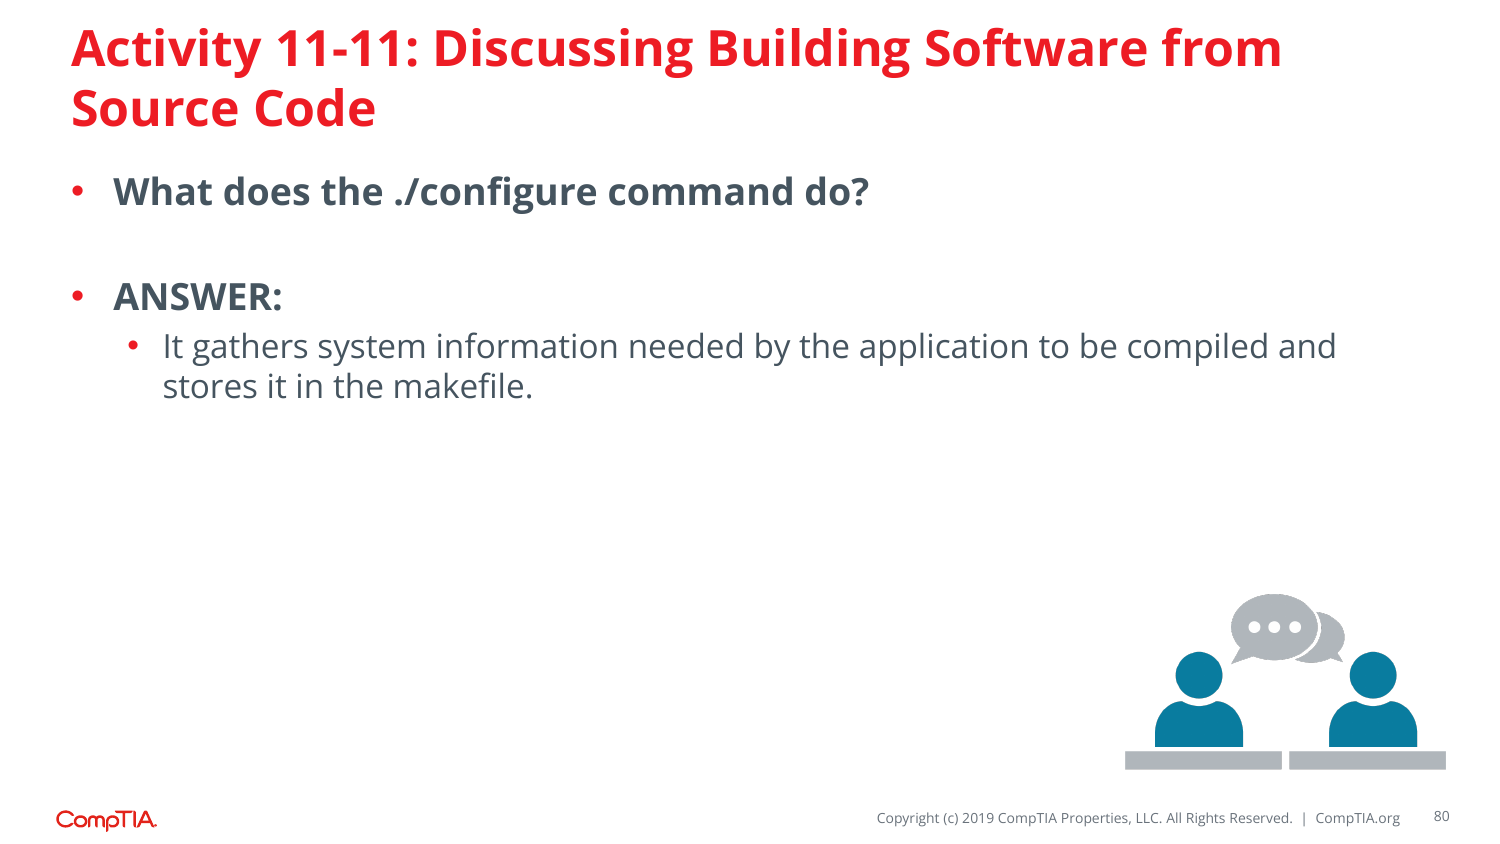

# Activity 11-11: Discussing Building Software from Source Code
What does the ./configure command do?

ANSWER:
It gathers system information needed by the application to be compiled and stores it in the makefile.

80